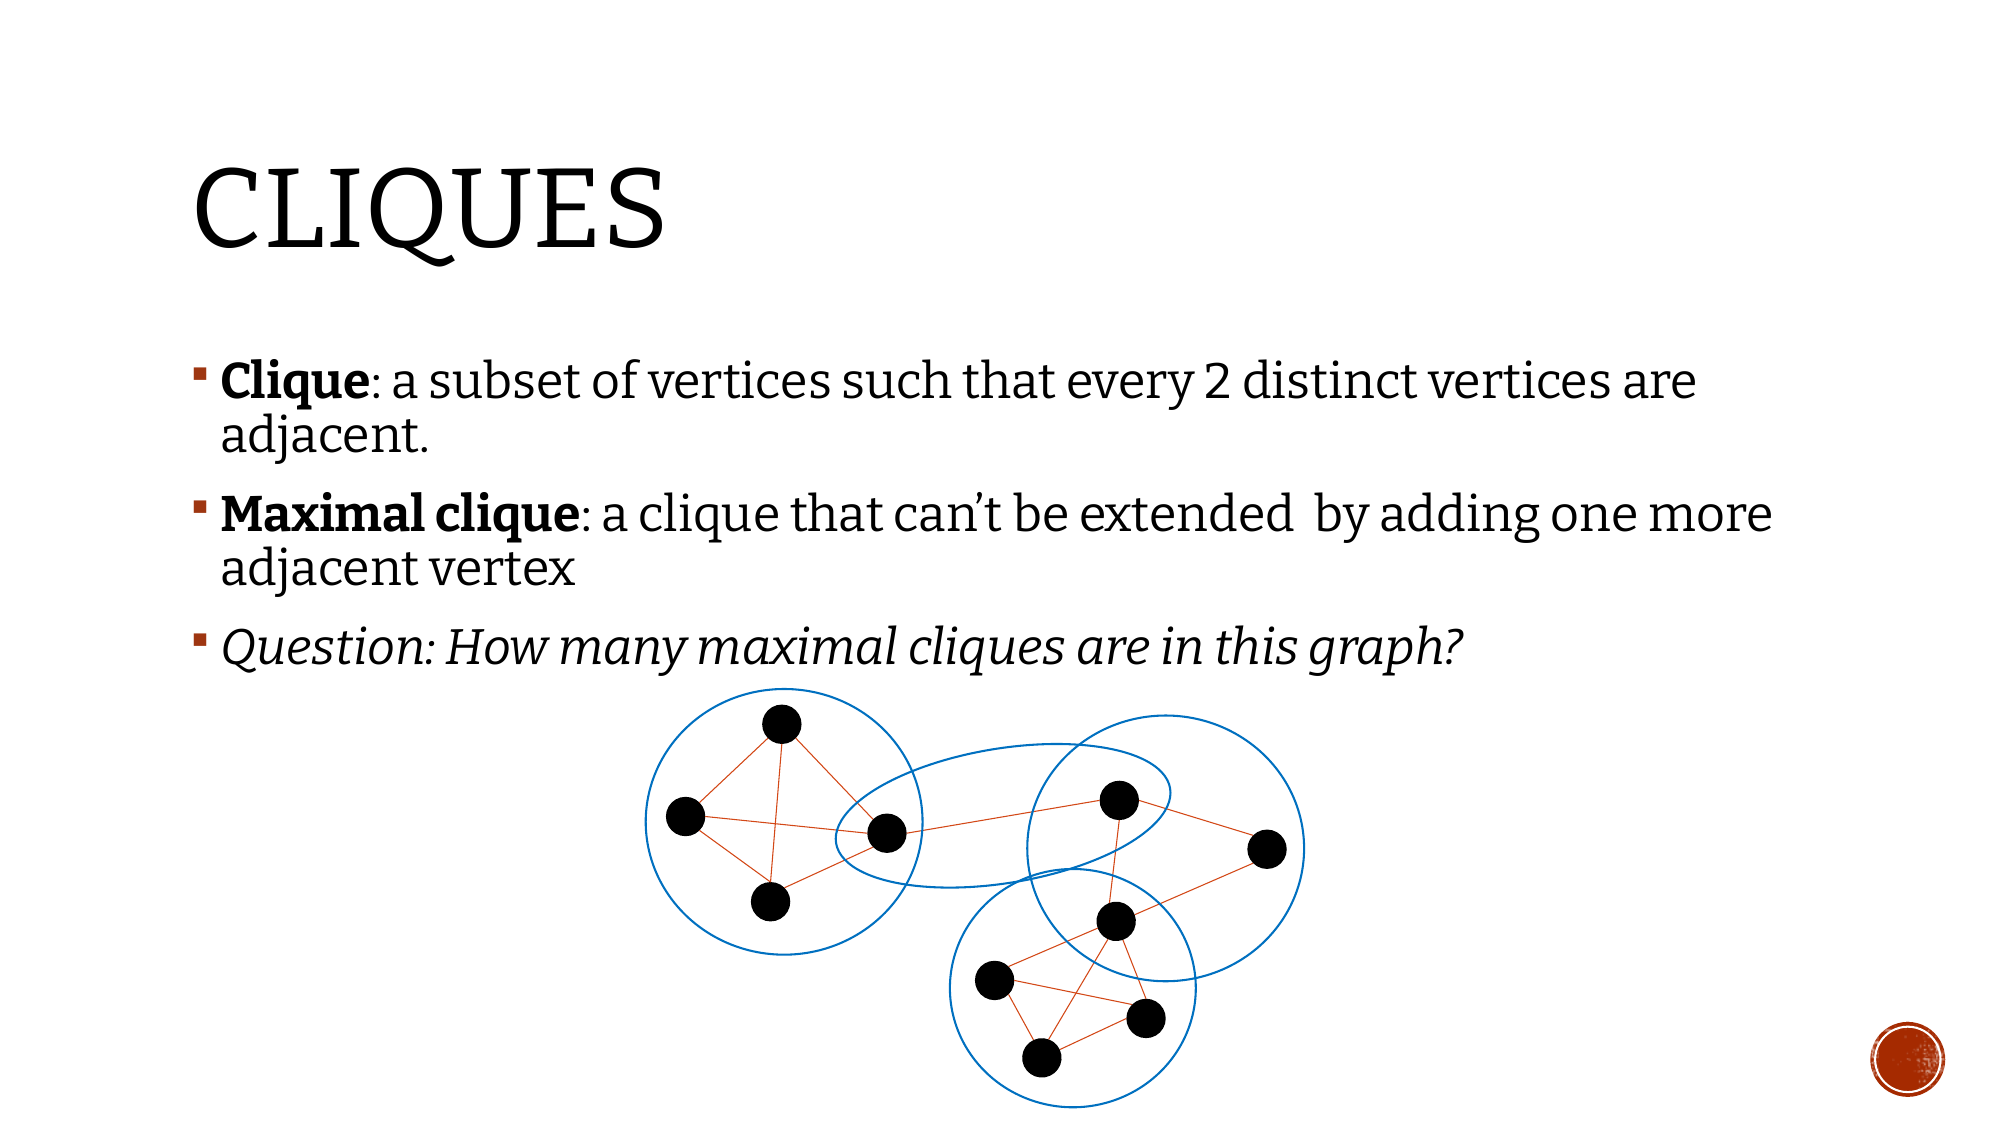

# Cliques
Clique: a subset of vertices such that every 2 distinct vertices are adjacent.
Maximal clique: a clique that can’t be extended  by adding one more adjacent vertex
Question: How many maximal cliques are in this graph?